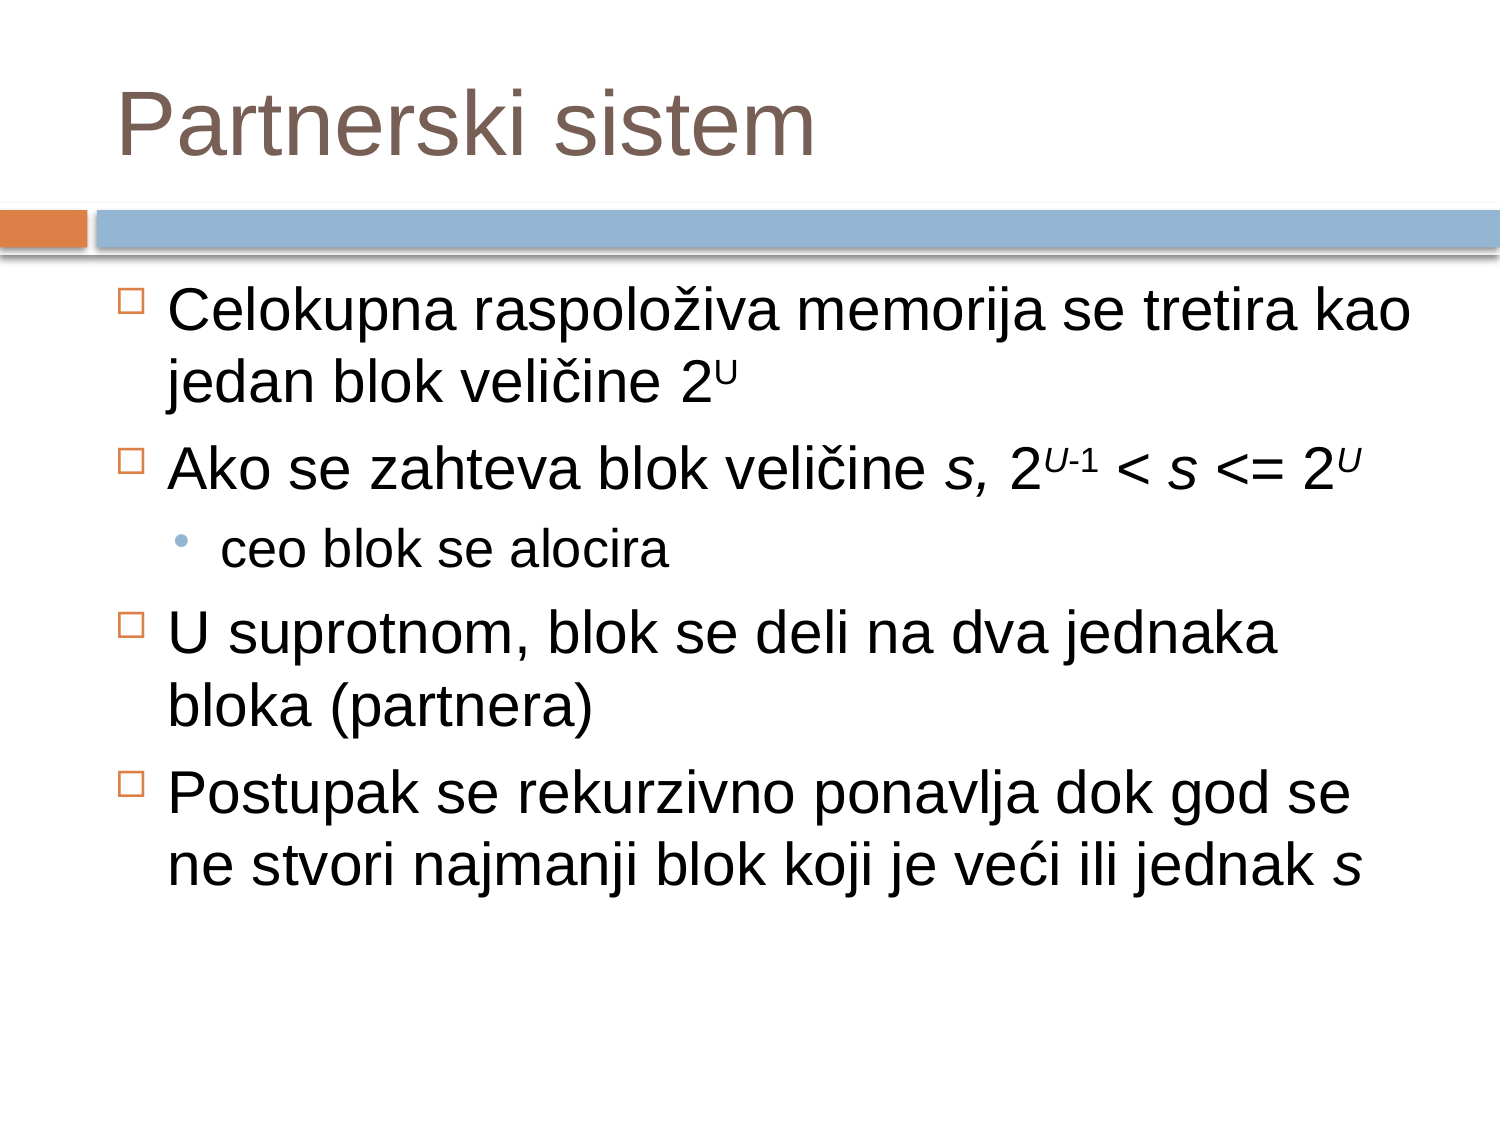

# Partnerski sistem
Celokupna raspoloživa memorija se tretira kao jedan blok veličine 2U
Ako se zahteva blok veličine s, 2U-1 < s <= 2U
ceo blok se alocira
U suprotnom, blok se deli na dva jednaka bloka (partnera)
Postupak se rekurzivno ponavlja dok god se ne stvori najmanji blok koji je veći ili jednak s